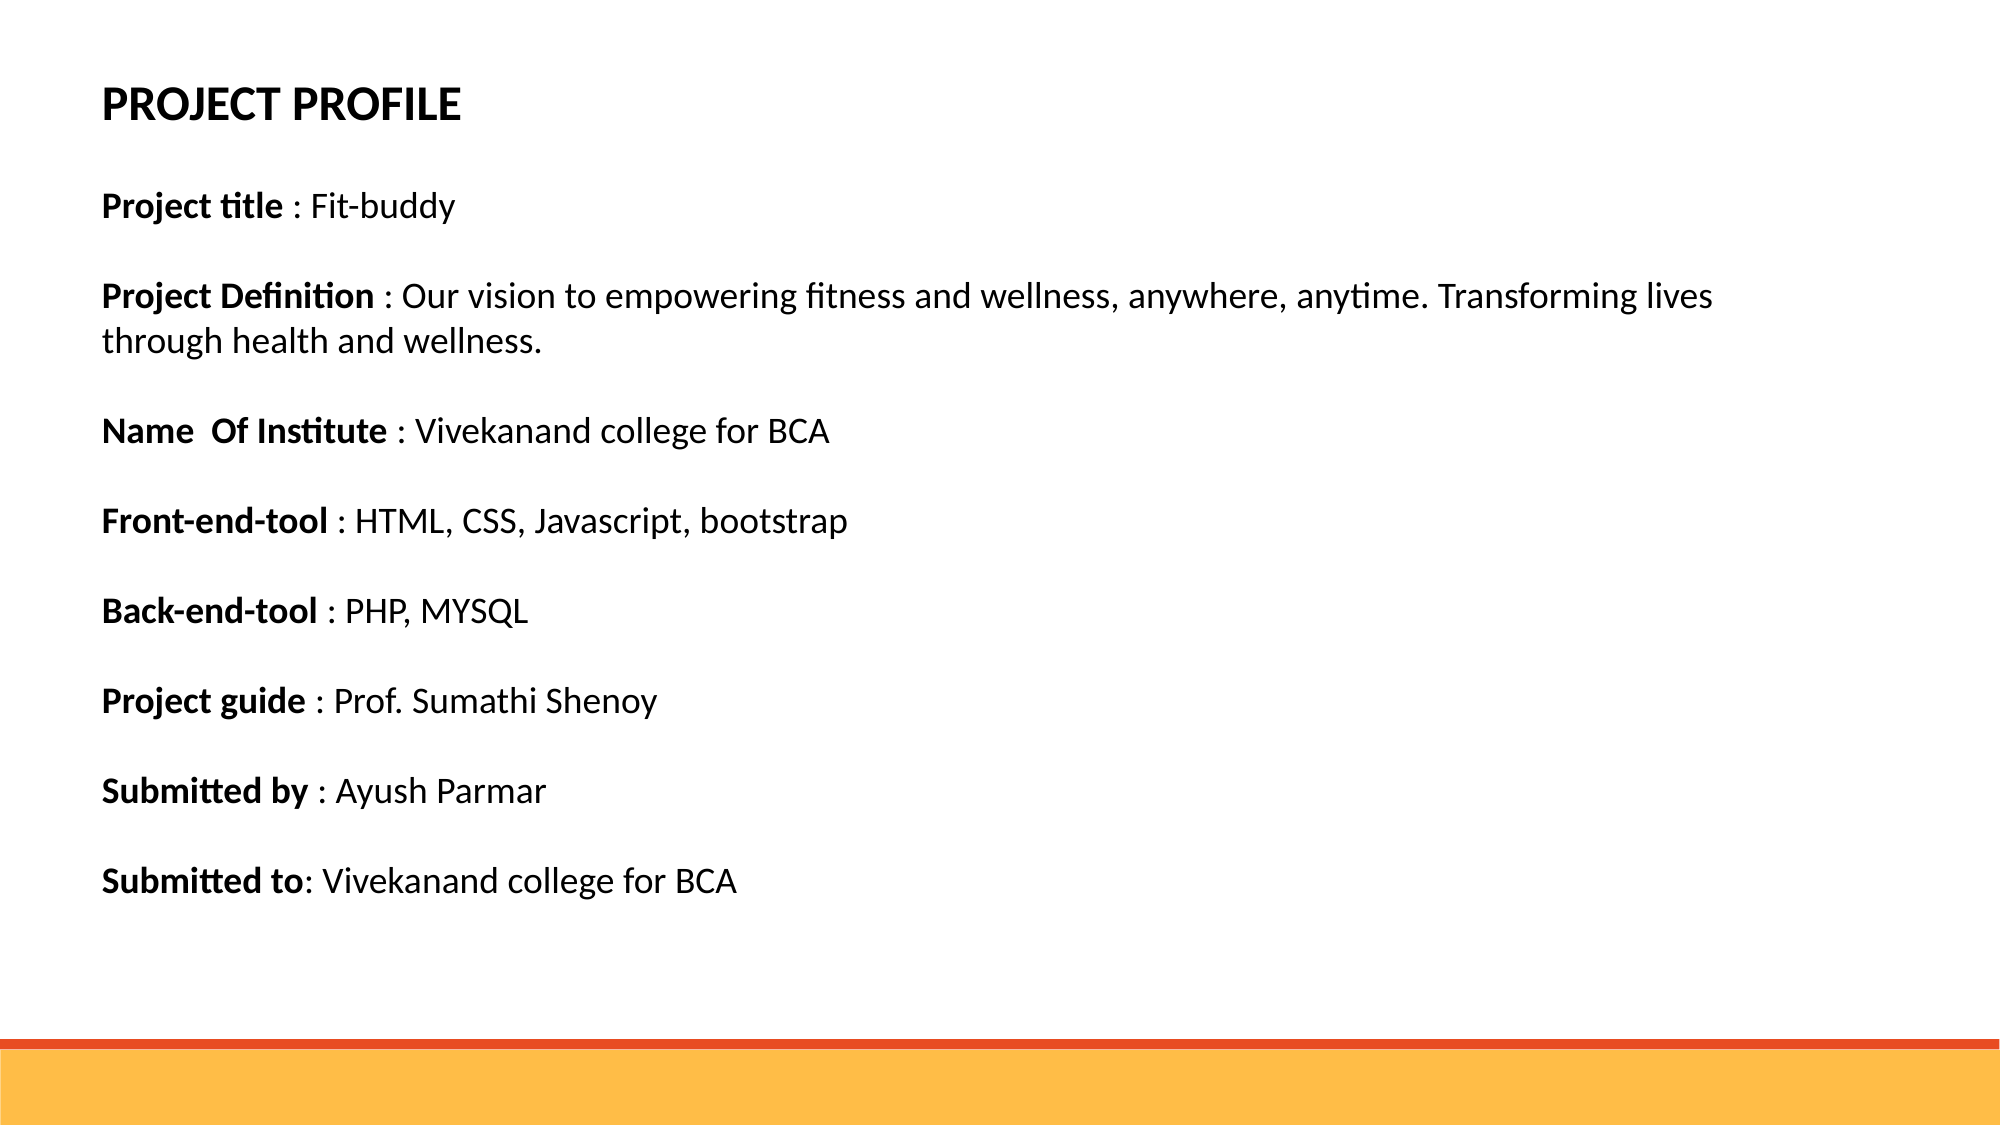

PROJECT PROFILE

Project title : Fit-buddy

Project Definition : Our vision to empowering fitness and wellness, anywhere, anytime. Transforming lives through health and wellness.

Name  Of Institute : Vivekanand college for BCA

Front-end-tool : HTML, CSS, Javascript, bootstrap

Back-end-tool : PHP, MYSQL

Project guide : Prof. Sumathi Shenoy

Submitted by : Ayush Parmar

Submitted to: Vivekanand college for BCA